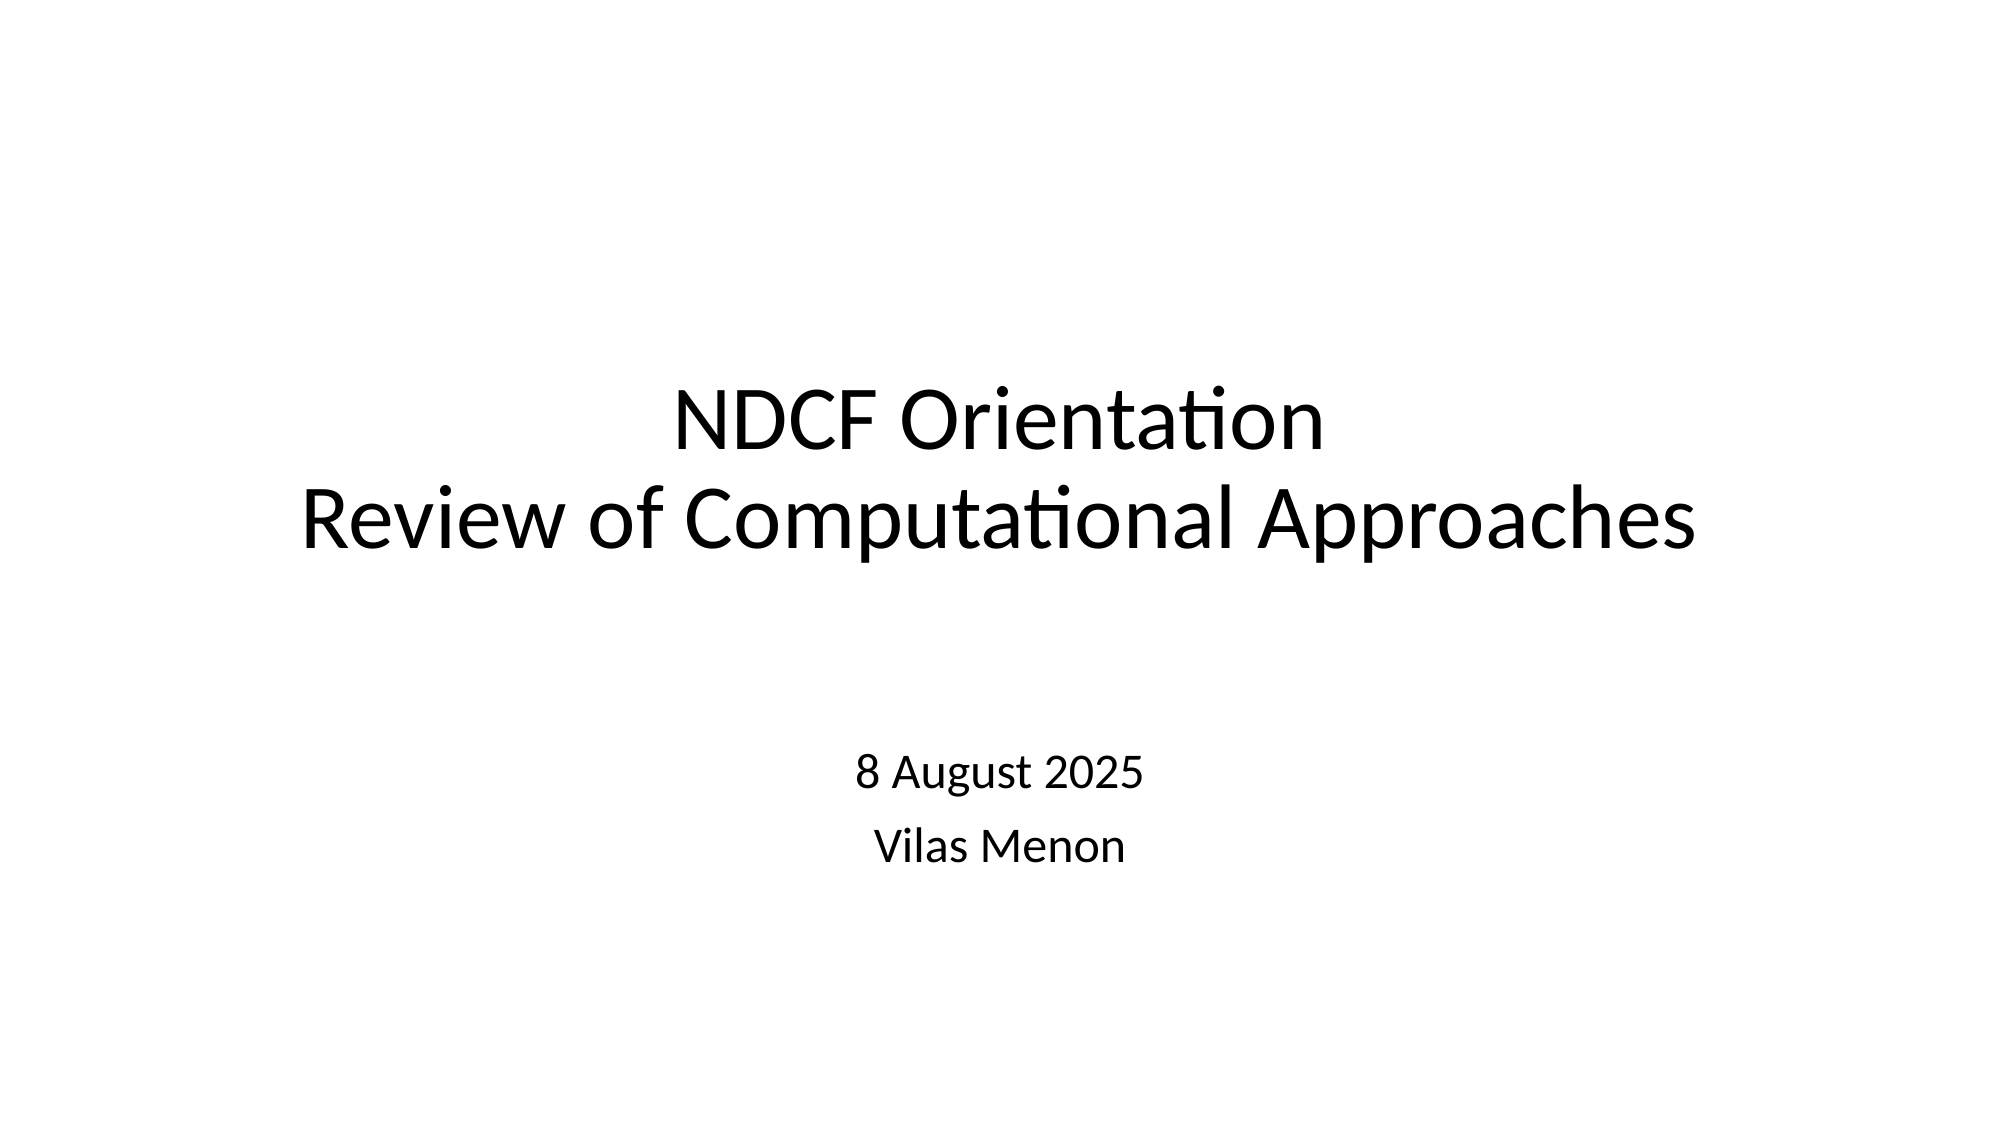

# NDCF Orientation Review of Computational Approaches
8 August 2025
Vilas Menon